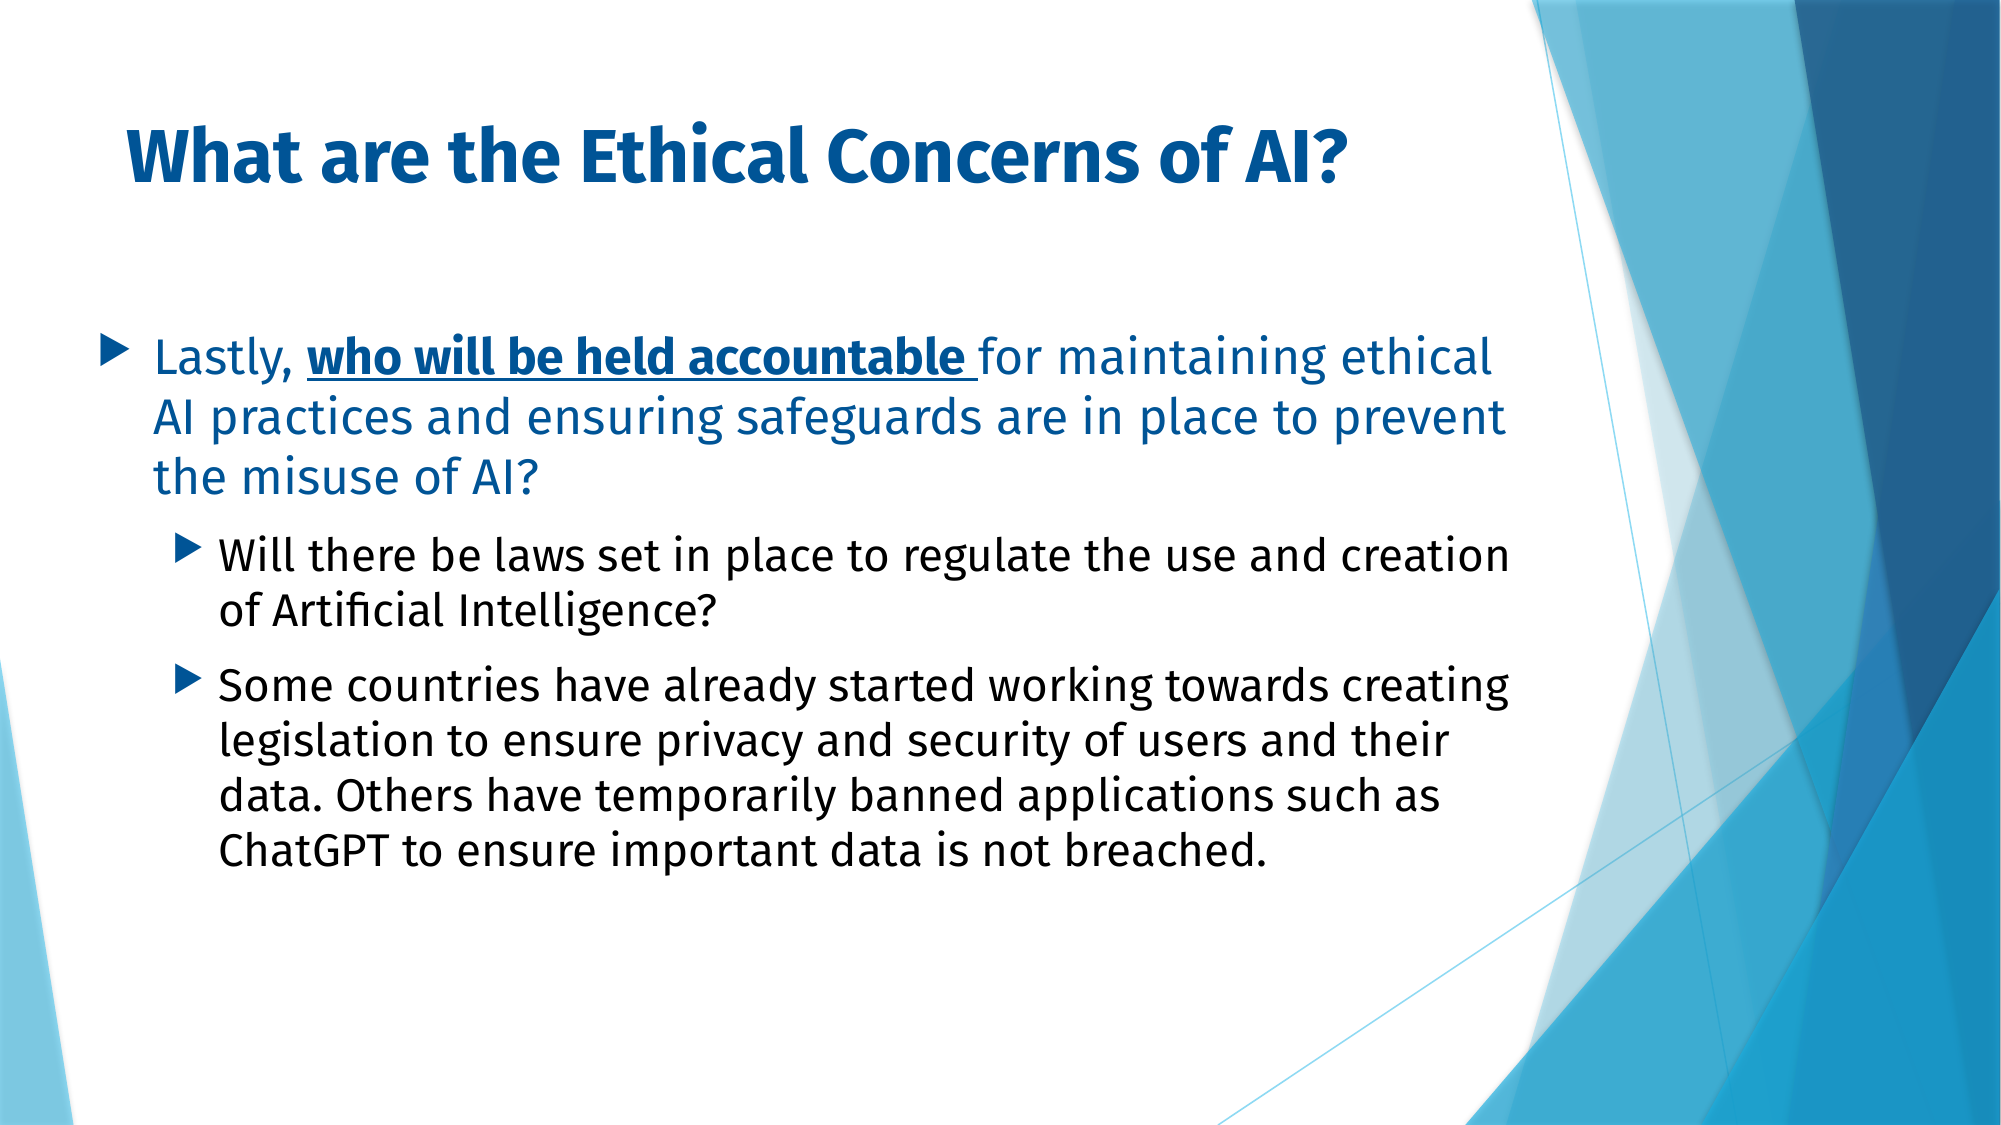

# What are the Ethical Concerns of AI?
Lastly, who will be held accountable for maintaining ethical AI practices and ensuring safeguards are in place to prevent the misuse of AI?
Will there be laws set in place to regulate the use and creation of Artificial Intelligence?
Some countries have already started working towards creating legislation to ensure privacy and security of users and their data. Others have temporarily banned applications such as ChatGPT to ensure important data is not breached.